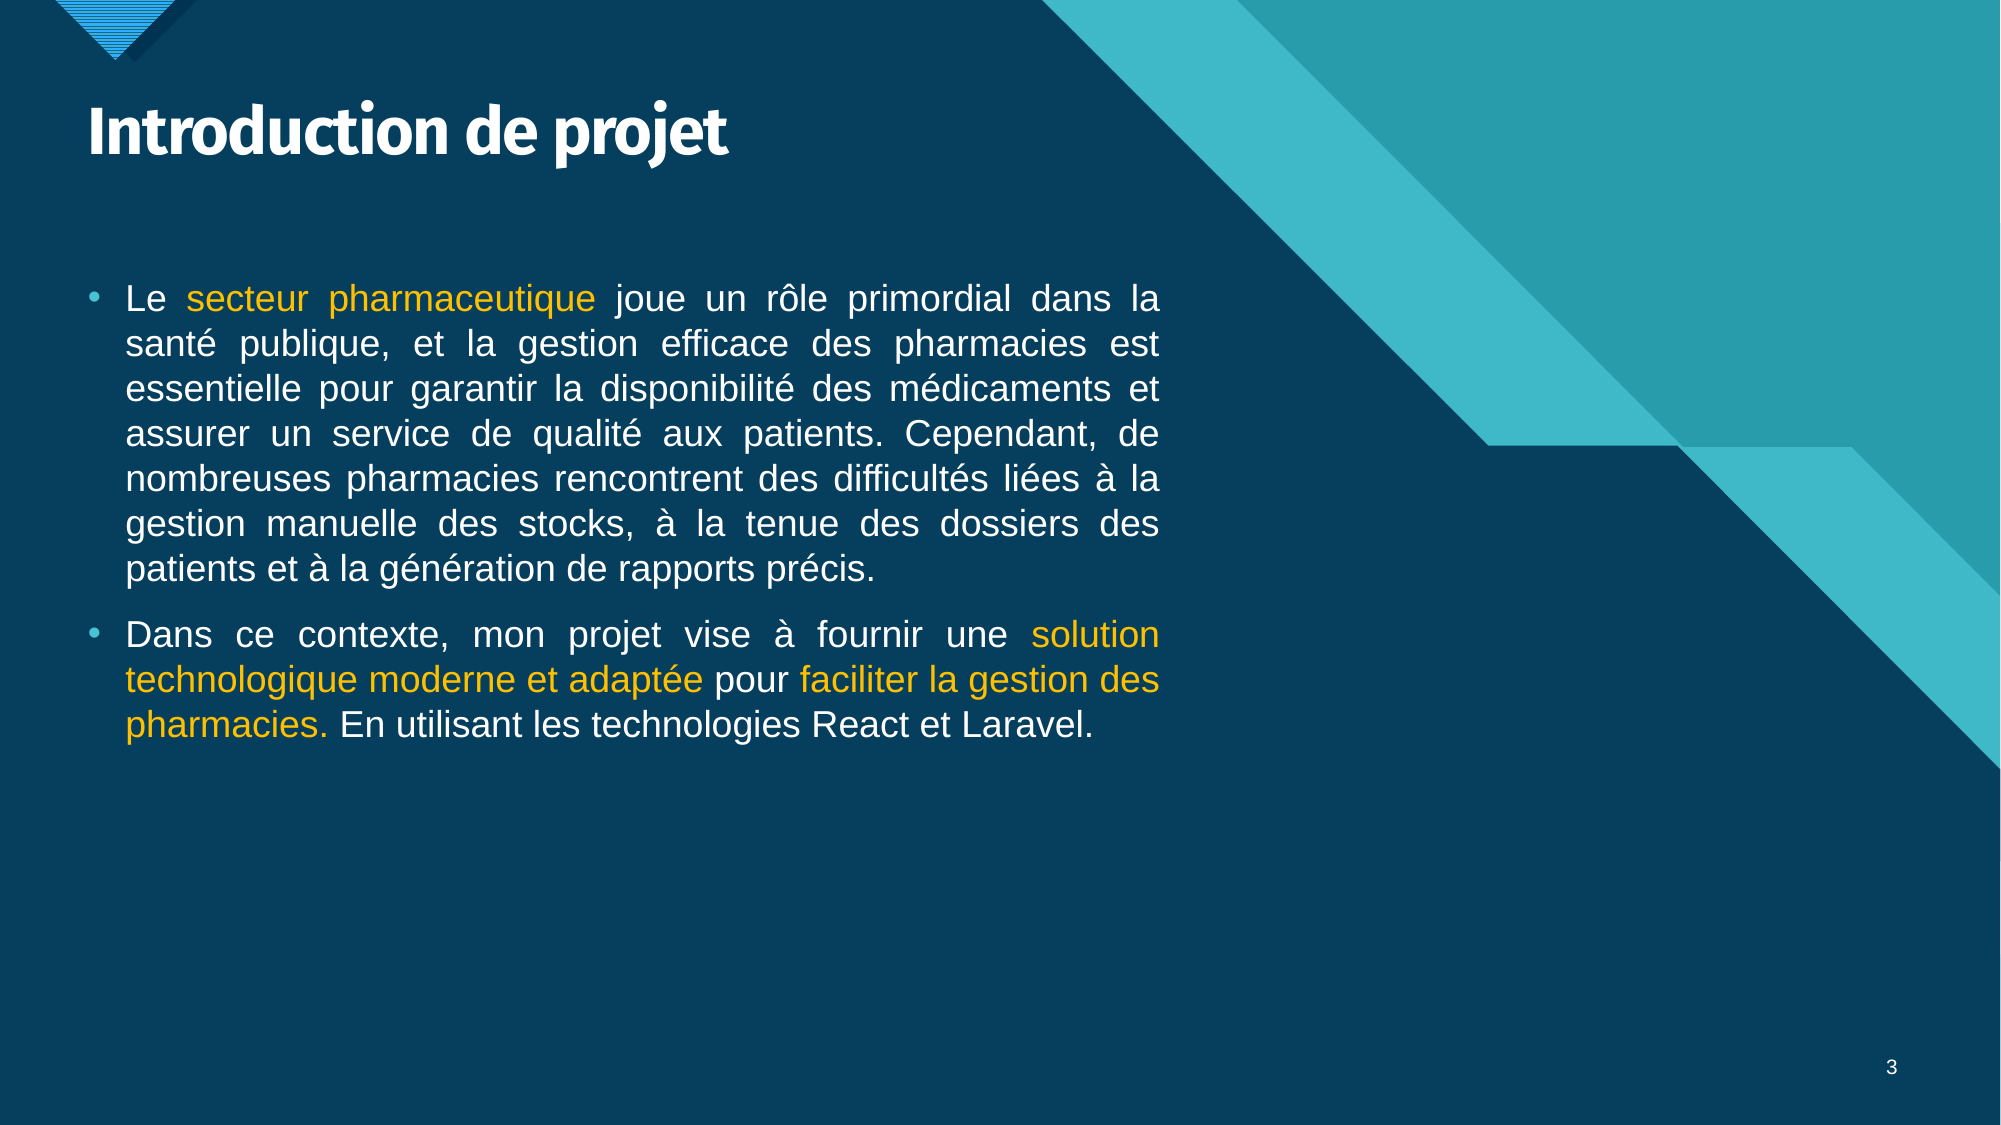

# Introduction de projet
Le secteur pharmaceutique joue un rôle primordial dans la santé publique, et la gestion efficace des pharmacies est essentielle pour garantir la disponibilité des médicaments et assurer un service de qualité aux patients. Cependant, de nombreuses pharmacies rencontrent des difficultés liées à la gestion manuelle des stocks, à la tenue des dossiers des patients et à la génération de rapports précis.
Dans ce contexte, mon projet vise à fournir une solution technologique moderne et adaptée pour faciliter la gestion des pharmacies. En utilisant les technologies React et Laravel.
3